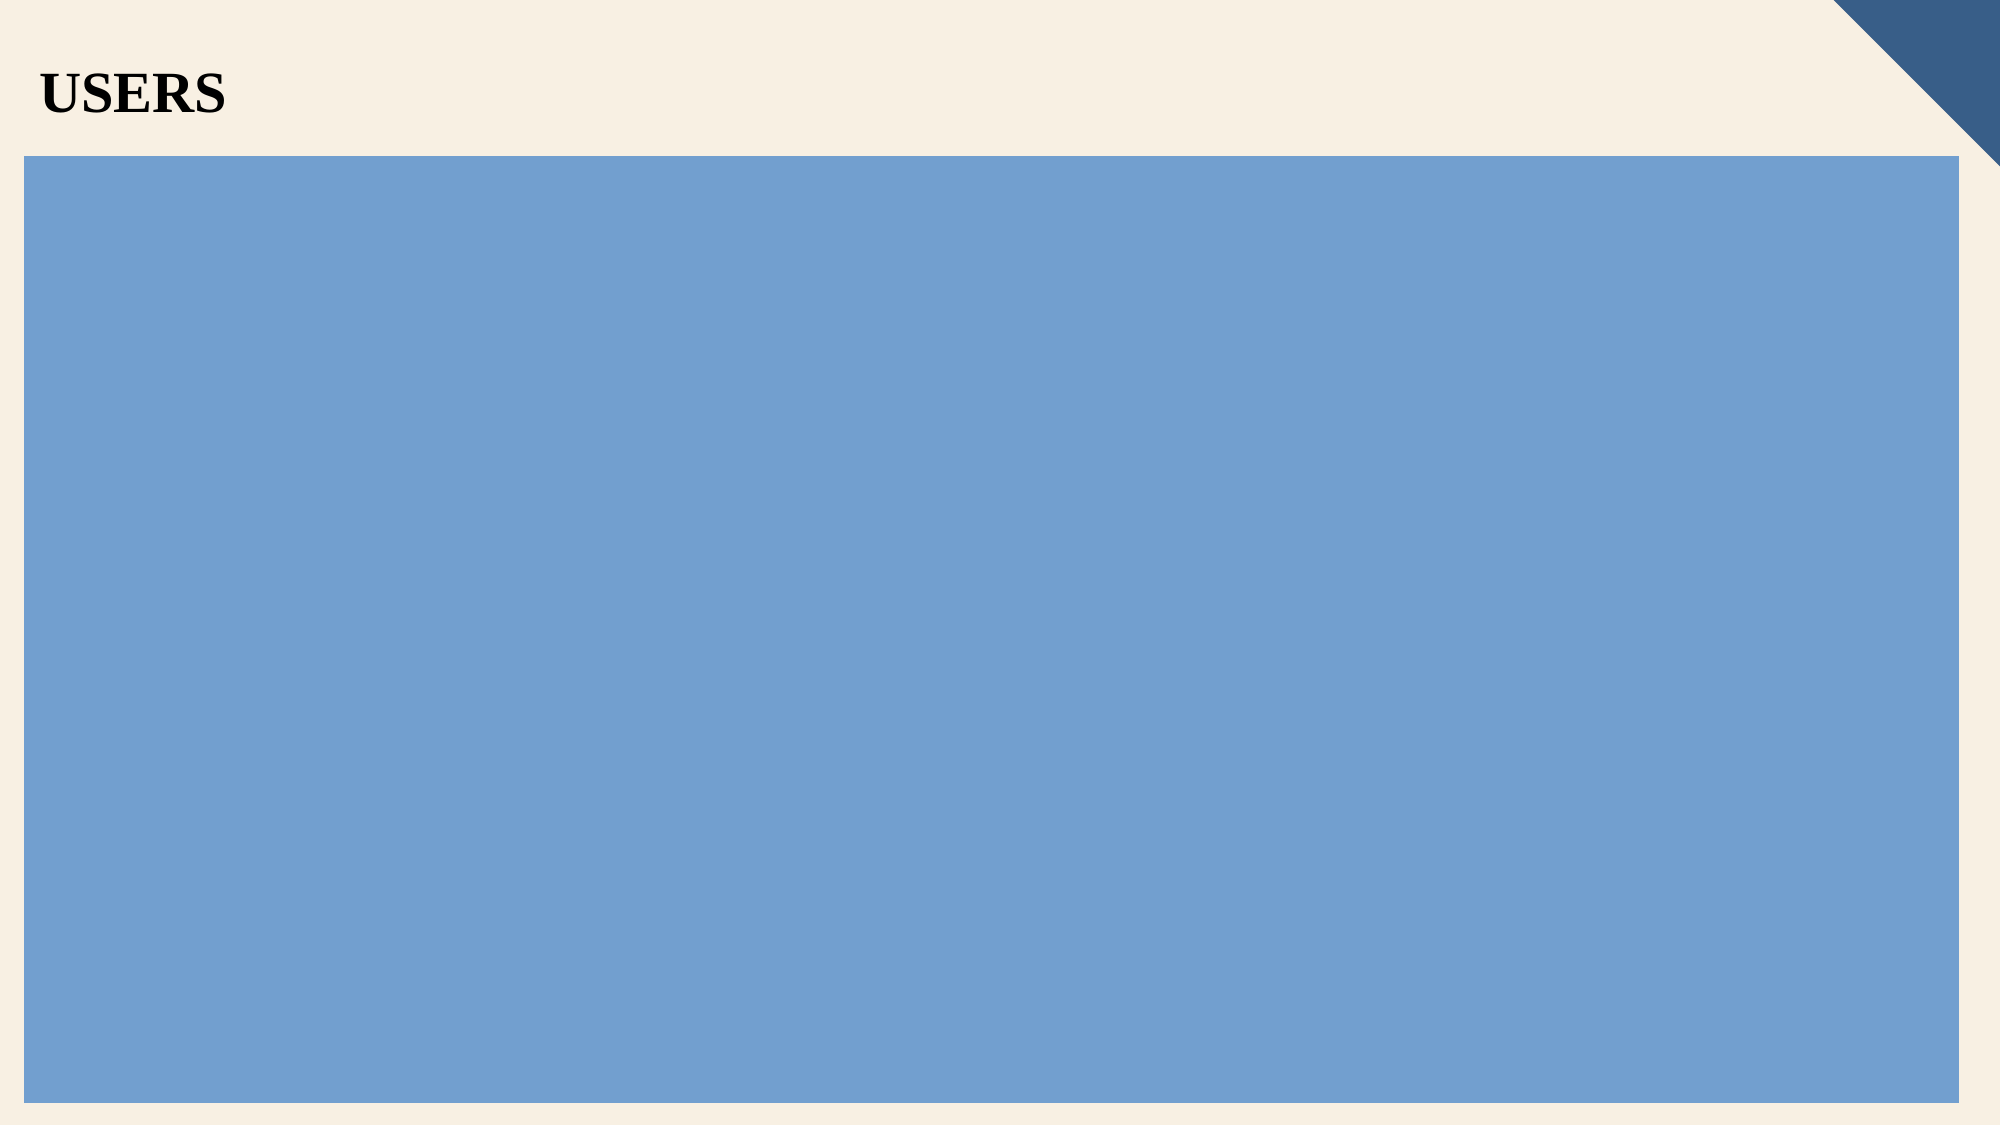

USERS
INSERT INTO USERS VALUES (11, 1, 'rakesh_joshi808', 'rakesh_password', 'Rakesh', 'Joshi', 'M', '1993-02-28', 'rakeshjoshi@gmail.com', 7222696357, 'Card', 'Surat', '2023-11-01', '2023-12-01’);
INSERT INTO USERS VALUES (12, 2, 'sneha_choudhary909', 'sneha_password', 'Sneha', 'Choudhary', 'F', '1987-09-17', 'snehachoudhary@gmail.com', 7207236357, 'NetBanking', 'Kanpur', '2023-12-05', '2024-03-05’);
INSERT INTO USERS VALUES (13, 3, 'alok_mehra1010', 'alok_password', 'Alok', 'Mehra', 'M', '1990-06-08', 'alokmehra@gmail.com', 7207696333, 'UPI', 'Nagpur', '2024-01-10', '2025-01-10’);
INSERT INTO USERS VALUES (14, 2, 'riya_shah1111', 'riya_password', 'Riya', 'Shah', 'F', '1988-04-02', 'riyashah@gmail.com', 7227696357, 'Card', 'Indore', '2024-02-15', '2024-05-15’);
INSERT INTO USERS VALUES (15, 3, 'amitabh_mishra1212', 'amitabh_password', 'Amitabh', 'Mishra', 'M', '1983-12-11', 'amitabhmishra@gmail.com',826457348,'UPI','Amritsar','2024-02-15', '2025-02-15’);
INSERT INTO USERS VALUES (16, 1, 'mitali_rajput1313', 'mitali_password', 'Mitali', 'Rajput', 'F', '1994-08-24', 'mitalirajput@gmail.com', 7447696357, 'UPI', 'Visakhapatnam', '2024-04-10', '2024-05-10’);
INSERT INTO USERS VALUES (17, 1, 'rohit_gandhi1414', 'rohit_password', 'Rohit', 'Gandhi', 'M', '1986-02-15', 'rohitgandhi@gmail.com', 5607696357, 'Card', 'Thane', '2024-05-05', '2024-06-05’);
INSERT INTO USERS VALUES (18, 2, 'sunita_yadav1515', 'sunita_password', 'Sunita', 'Yadav', 'F', '1991-07-28', 'sunitayadav@gmail.com', 8407696357, 'NetBanking', 'Coimbatore', '2024-06-25', '2024-09-25’);
INSERT INTO USERS VALUES (19, 2, 'vishal_agarwal1616', 'vishal_password', 'Vishal', 'Agarwal', 'M', '1985-11-06', 'vishalagarwal@gmail.com', 7288696357, 'UPI', 'Patna', '2024-07-30', '2024-10-30’);
INSERT INTO USERS VALUES (20, 3, 'kavita_sharma1717', 'kavita_password', 'Kavita', 'Sharma', 'F', '1990-03-19', 'kavitasharma@gmail.com', 7207696123, 'Card', 'Lucknow', '2024-08-10', '2025-08-10');
25